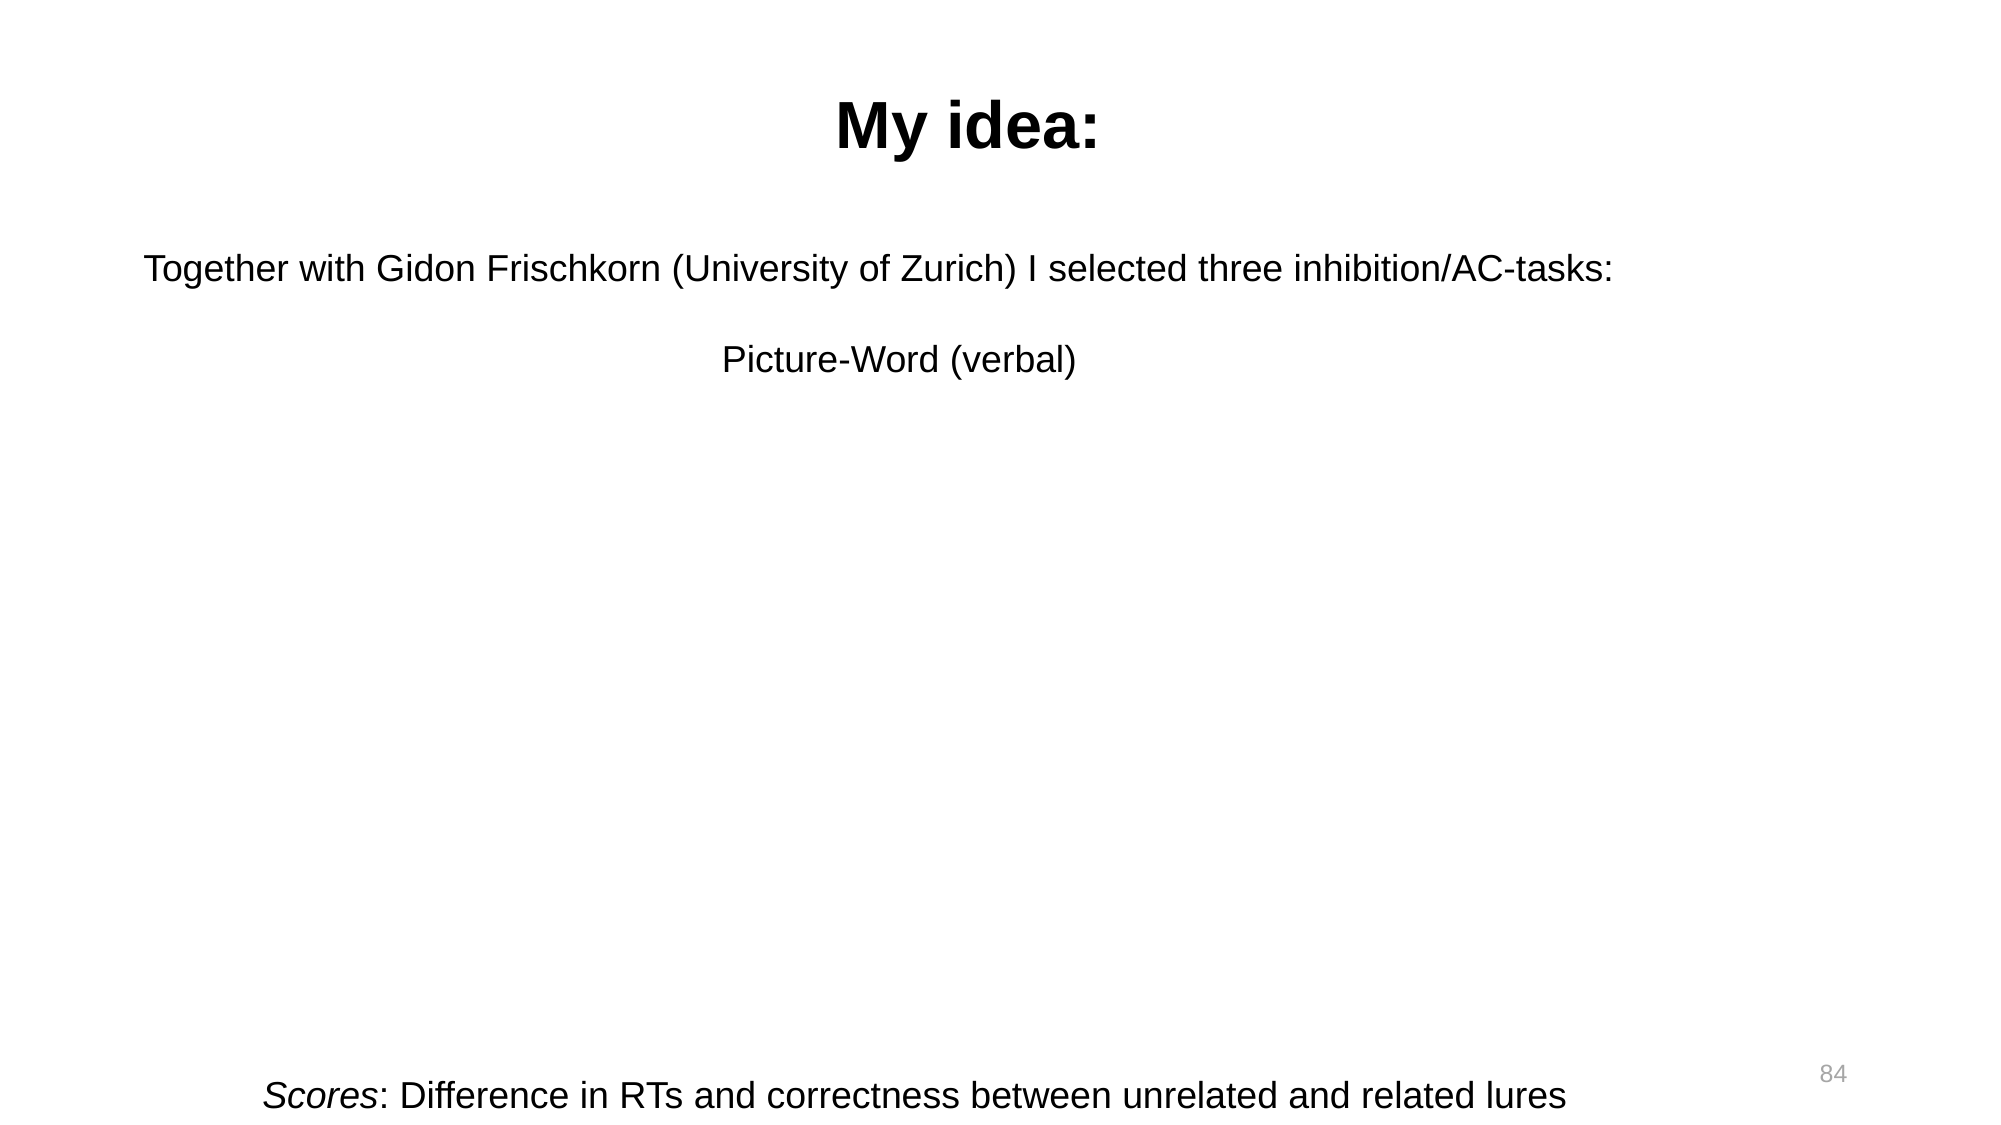

My idea:
Together with Gidon Frischkorn (University of Zurich) I selected three inhibition/AC-tasks:
Picture-Word (verbal)
84
Scores: Difference in RTs and correctness between unrelated and related lures